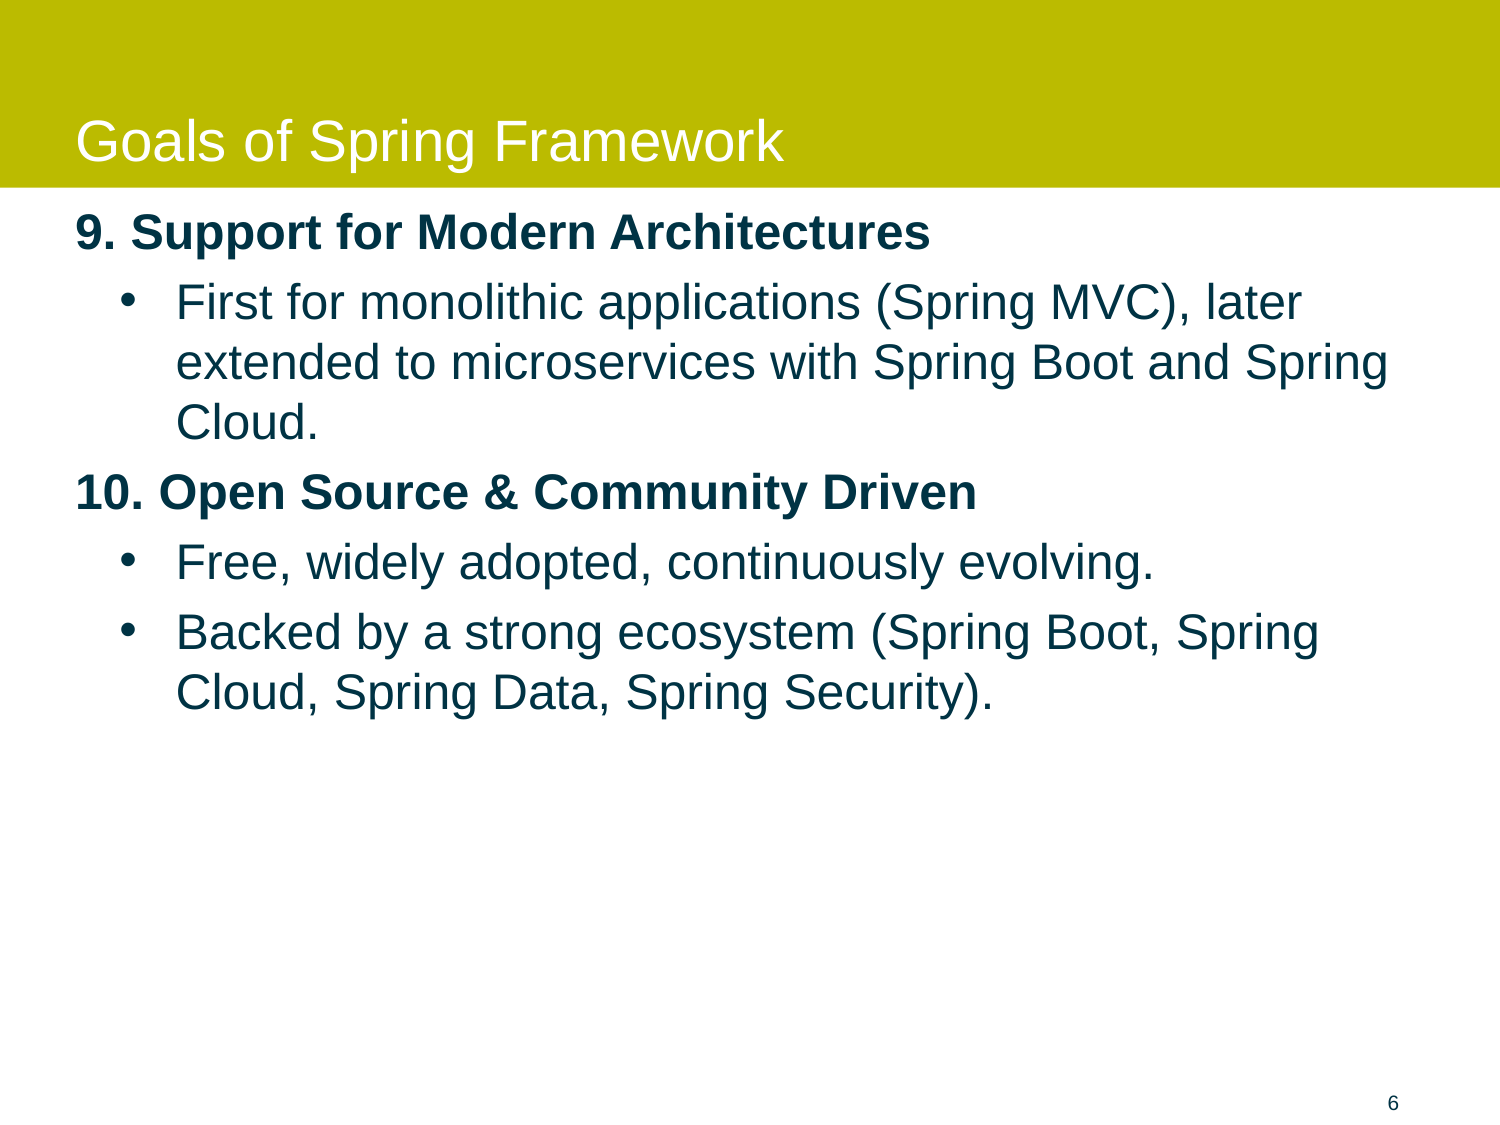

# Goals of Spring Framework
9. Support for Modern Architectures
First for monolithic applications (Spring MVC), later extended to microservices with Spring Boot and Spring Cloud.
10. Open Source & Community Driven
Free, widely adopted, continuously evolving.
Backed by a strong ecosystem (Spring Boot, Spring Cloud, Spring Data, Spring Security).
6